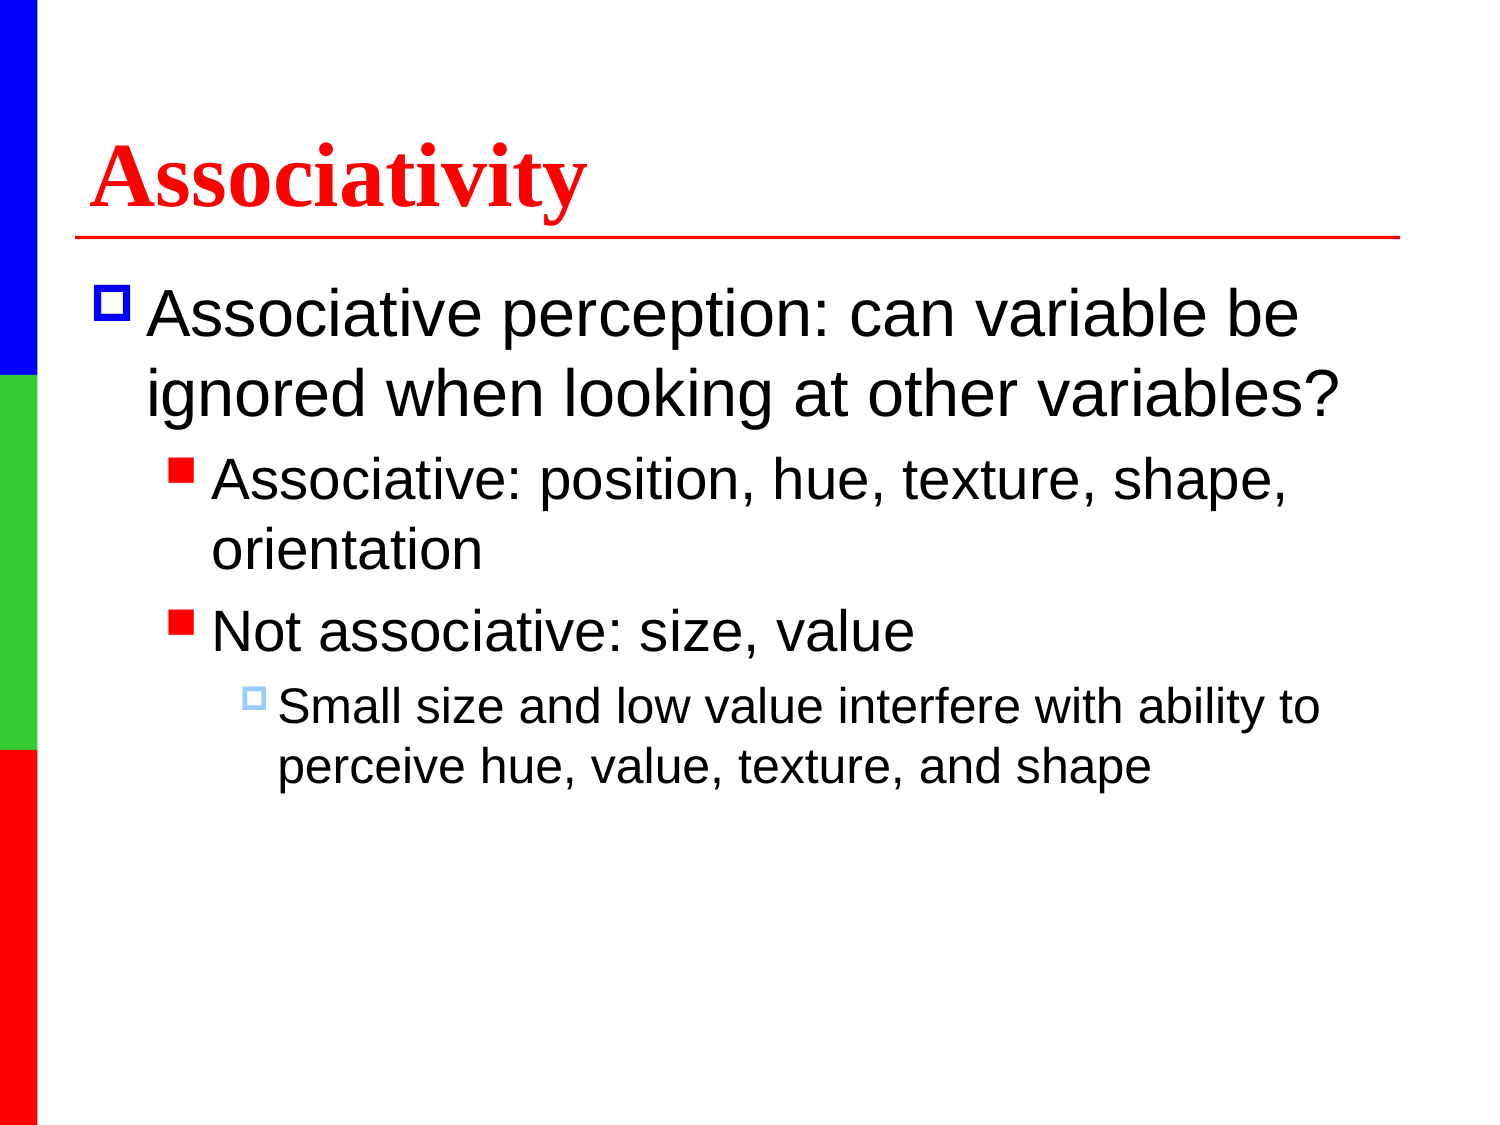

# Associativity
Associative perception: can variable be ignored when looking at other variables?
Associative: position, hue, texture, shape, orientation
Not associative: size, value
Small size and low value interfere with ability to perceive hue, value, texture, and shape